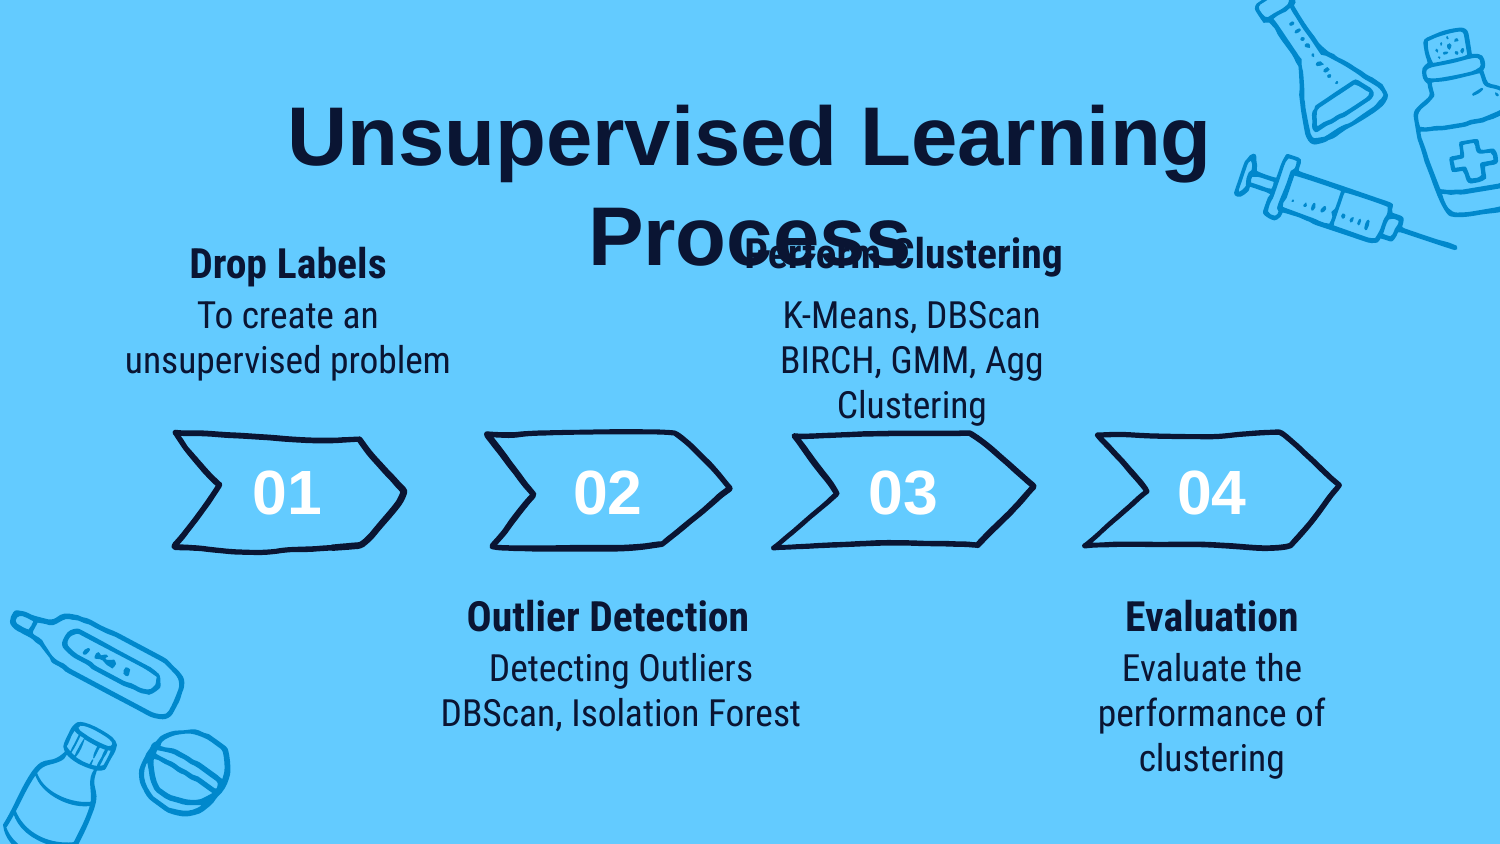

# Unsupervised Learning Process
Perform Clustering
Drop Labels
To create an unsupervised problem
K-Means, DBScan
BIRCH, GMM, Agg Clustering

01
02
03
04
Evaluation
Outlier Detection
Evaluate the performance of clustering

Detecting Outliers
DBScan, Isolation Forest